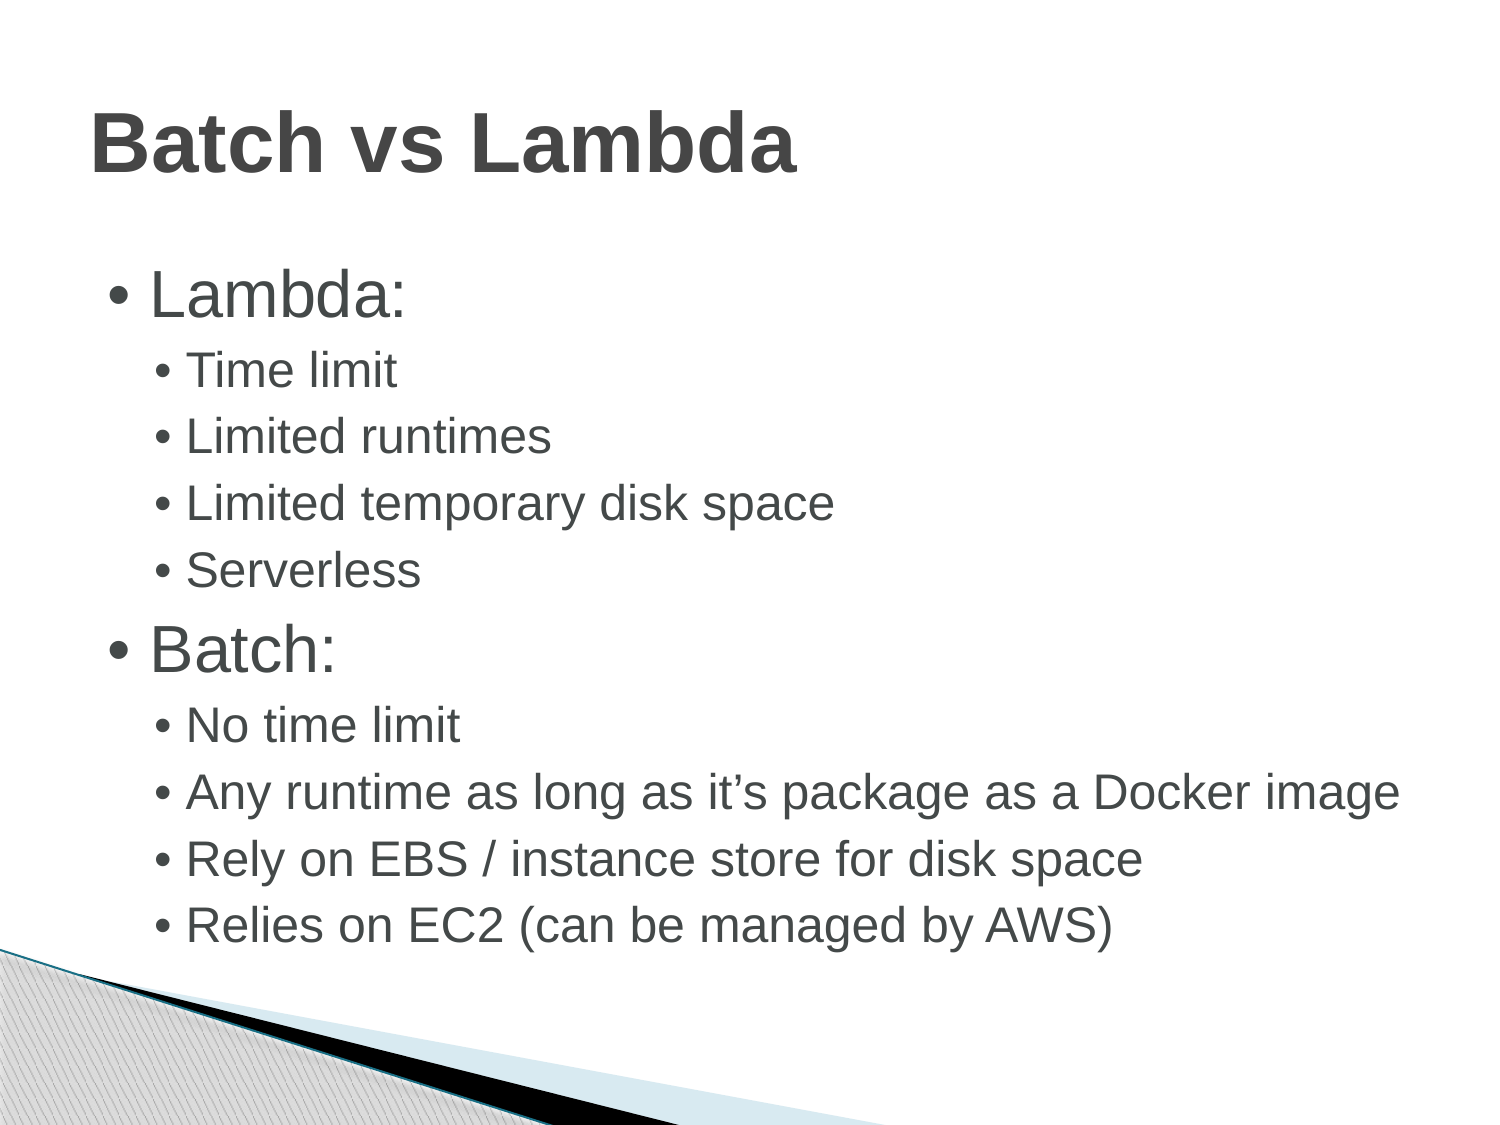

# Batch vs Lambda
• Lambda:
• Time limit
• Limited runtimes
• Limited temporary disk space
• Serverless
• Batch:
• No time limit
• Any runtime as long as it’s package as a Docker image
• Rely on EBS / instance store for disk space
• Relies on EC2 (can be managed by AWS)